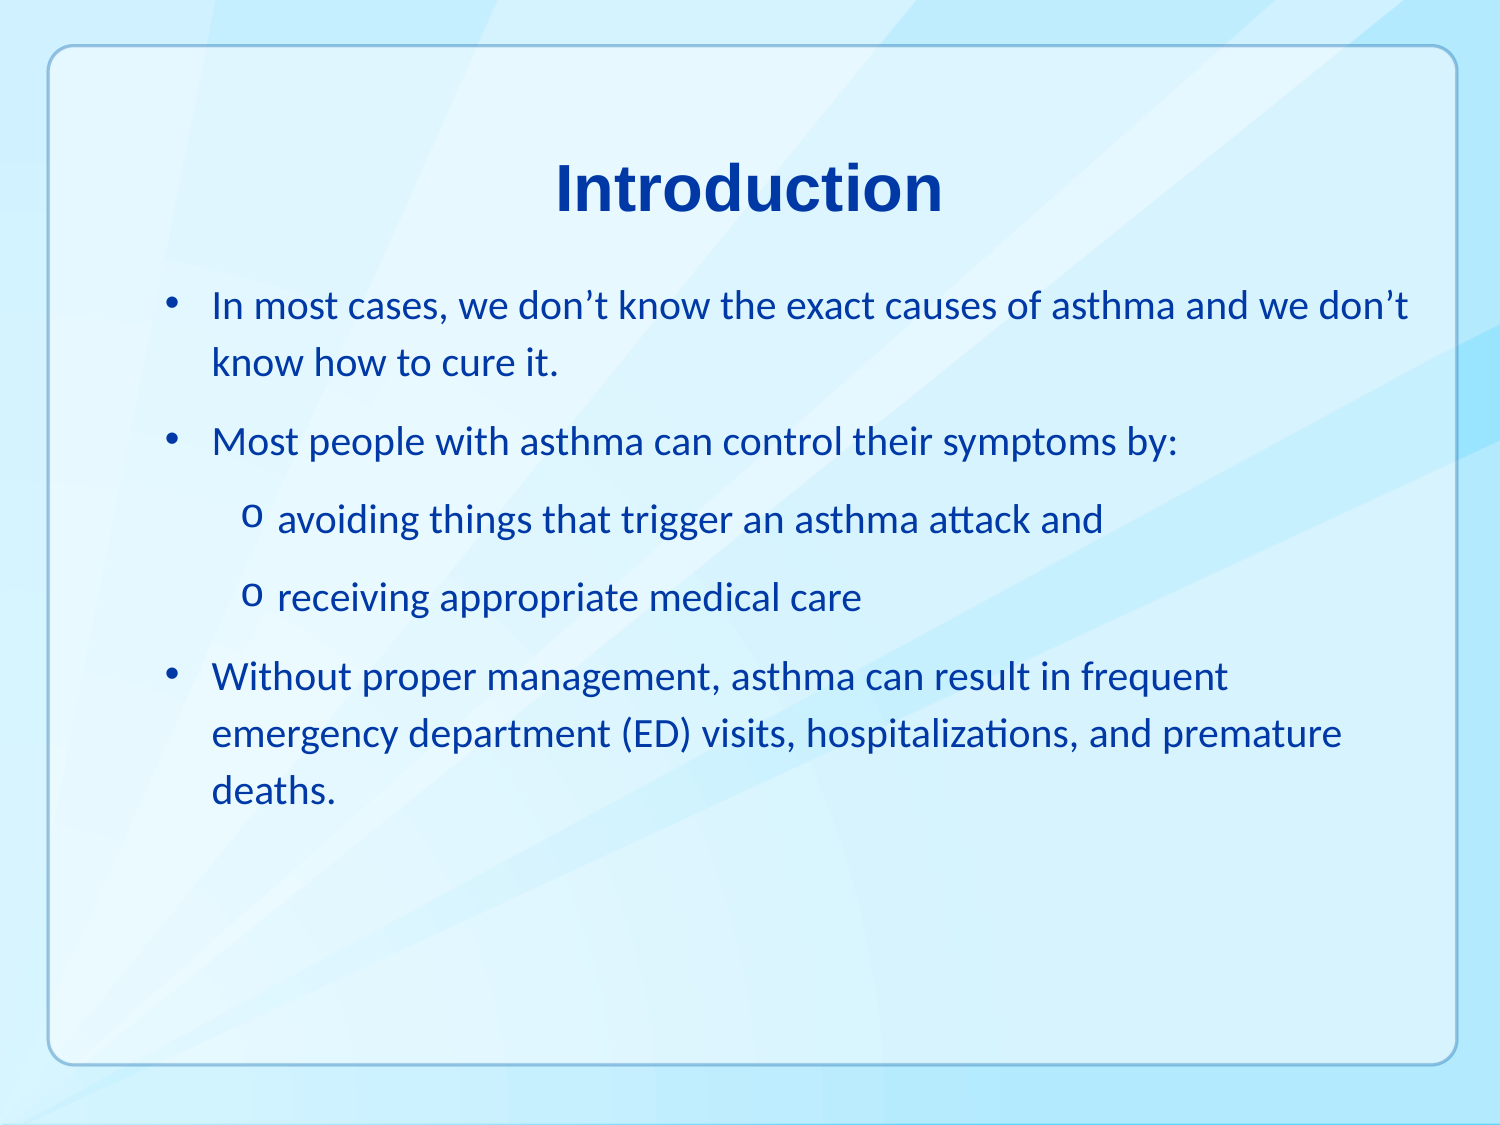

# Introduction
In most cases, we don’t know the exact causes of asthma and we don’t know how to cure it.
Most people with asthma can control their symptoms by:
avoiding things that trigger an asthma attack and
receiving appropriate medical care
Without proper management, asthma can result in frequent emergency department (ED) visits, hospitalizations, and premature deaths.